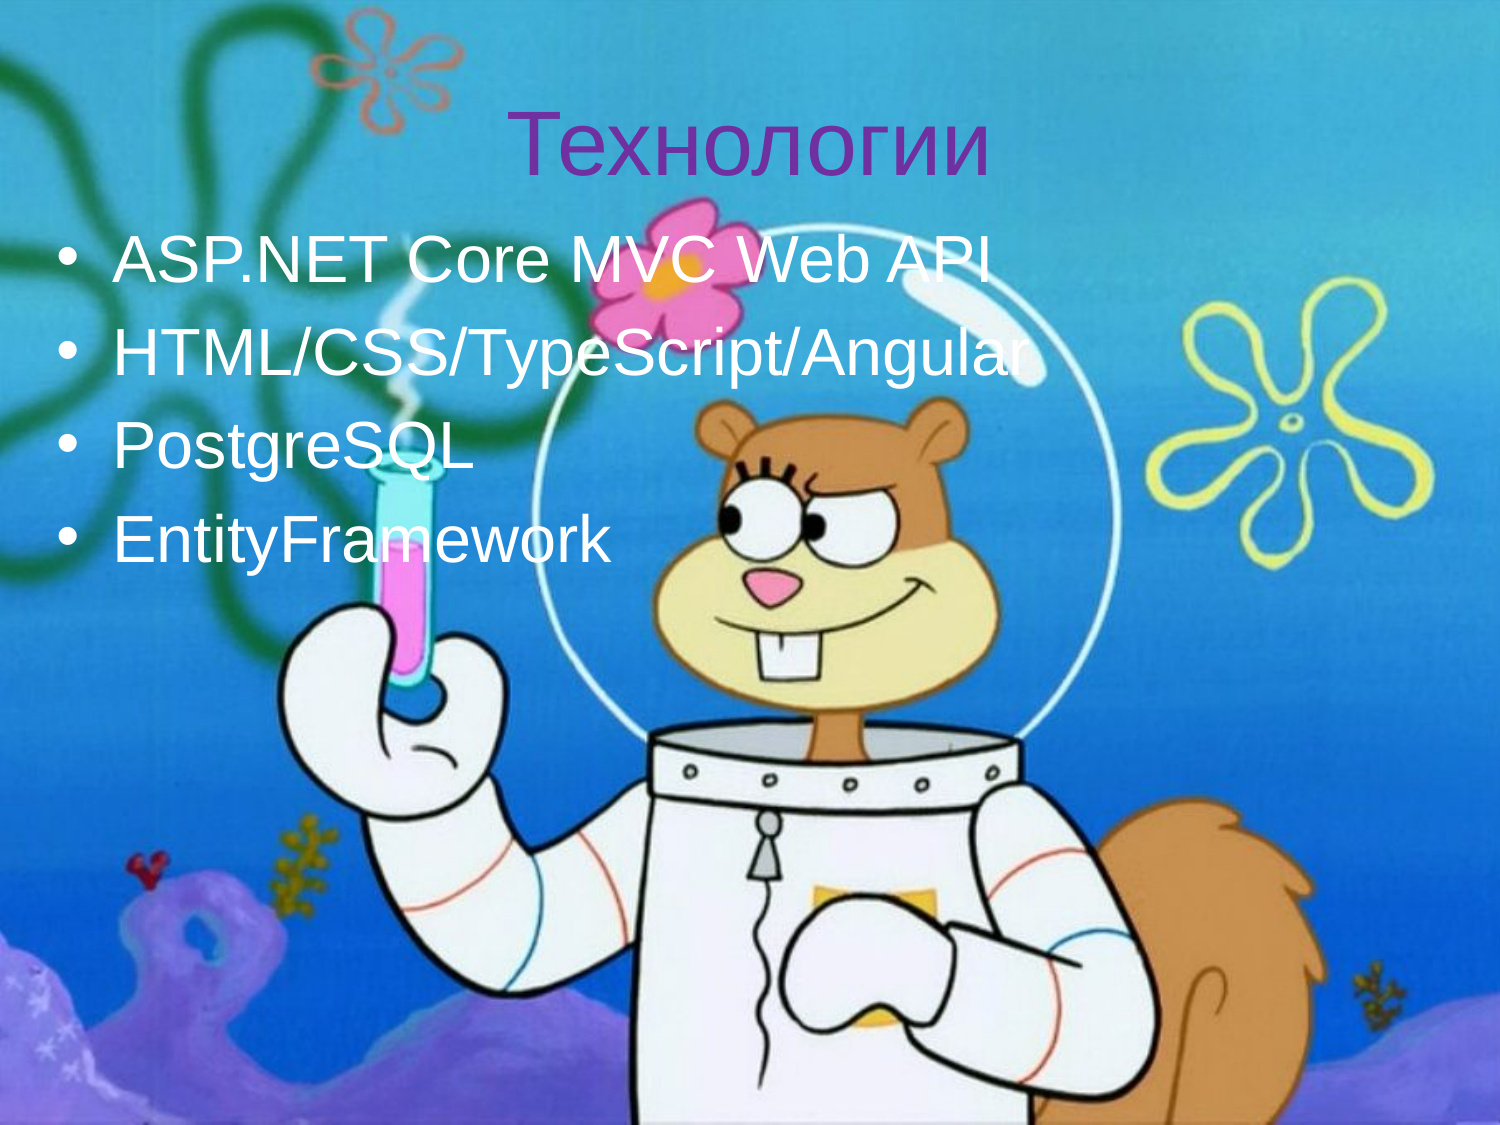

# Технологии
ASP.NET Core MVC Web API
HTML/CSS/TypeScript/Angular
PostgreSQL
EntityFramework